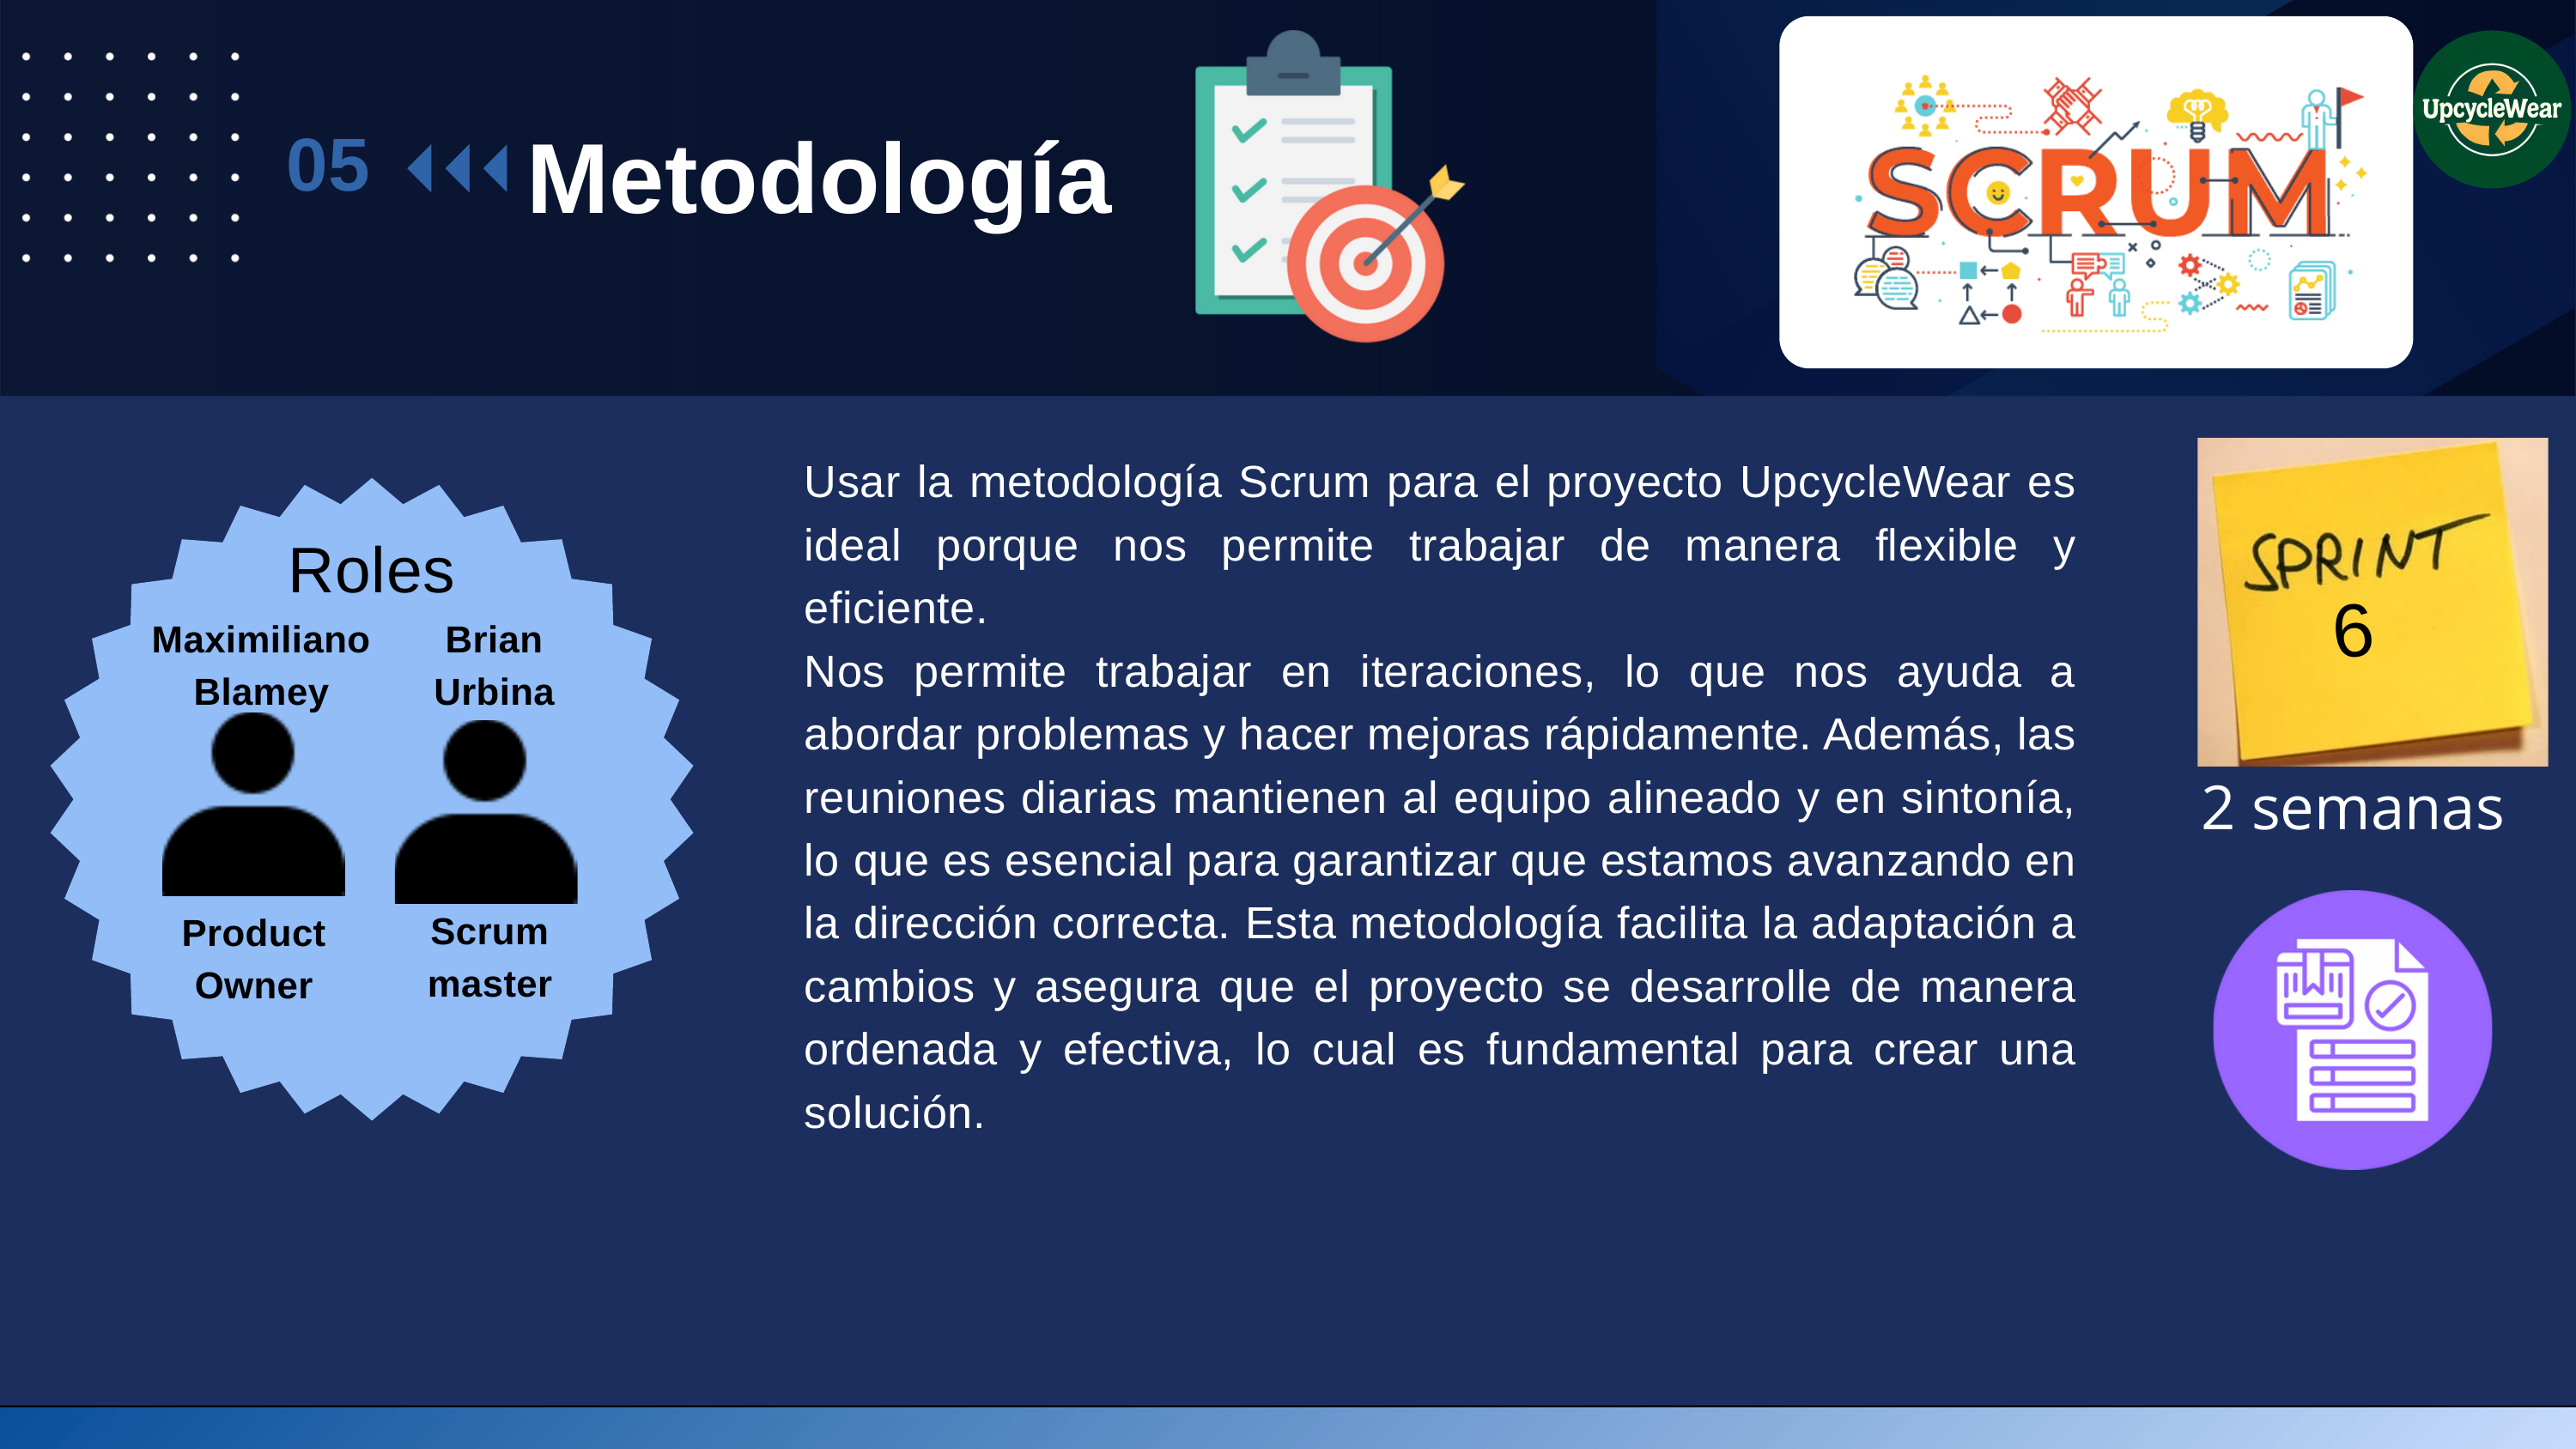

Metodología
05

Usar la metodología Scrum para el proyecto UpcycleWear es ideal porque nos permite trabajar de manera flexible y eficiente.
Nos permite trabajar en iteraciones, lo que nos ayuda a abordar problemas y hacer mejoras rápidamente. Además, las reuniones diarias mantienen al equipo alineado y en sintonía, lo que es esencial para garantizar que estamos avanzando en la dirección correcta. Esta metodología facilita la adaptación a cambios y asegura que el proyecto se desarrolle de manera ordenada y efectiva, lo cual es fundamental para crear una solución.

Roles
6
Maximiliano Blamey
Brian Urbina

2 semanas

Scrum master
Product Owner